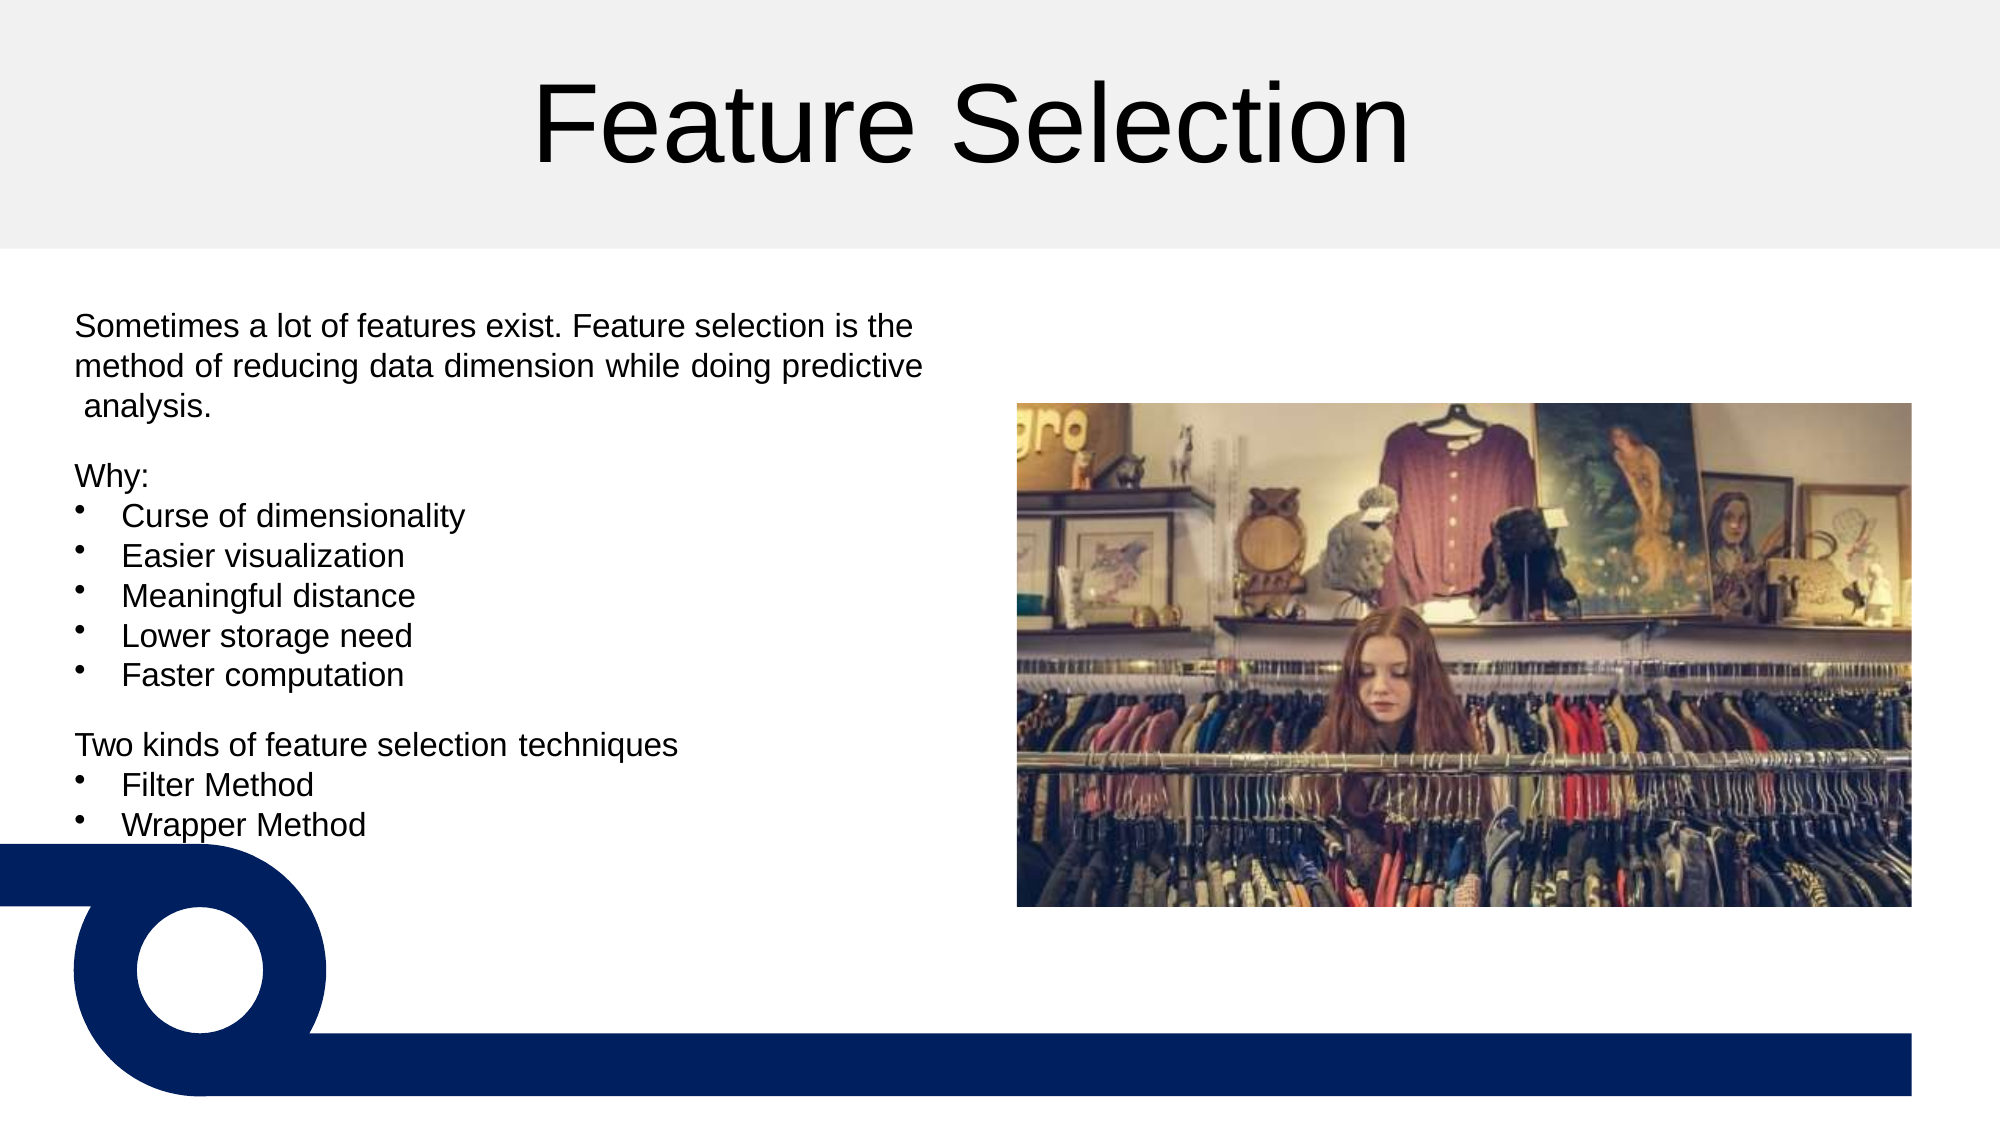

Feature Selection
Sometimes a lot of features exist. Feature selection is the  method of reducing data dimension while doing predictive  analysis.
Why:
Curse of dimensionality
Easier visualization
Meaningful distance
Lower storage need
Faster computation
Two kinds of feature selection techniques
Filter Method
Wrapper Method